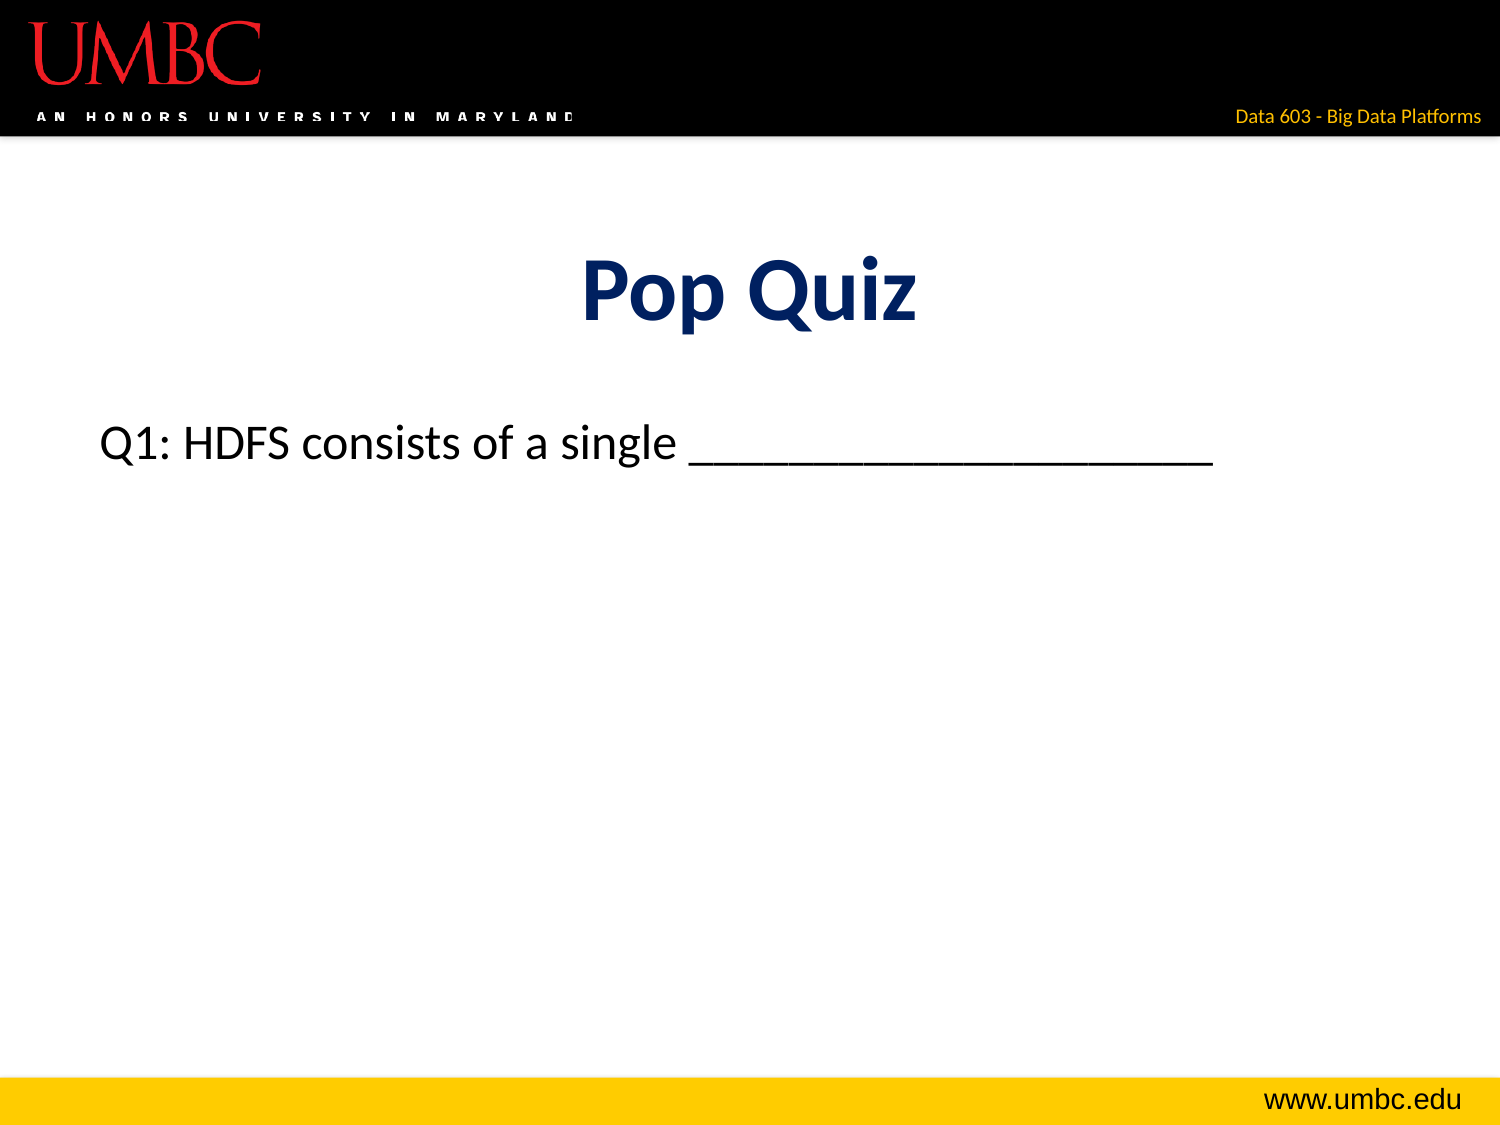

# Pop Quiz
Q1: HDFS consists of a single _____________________